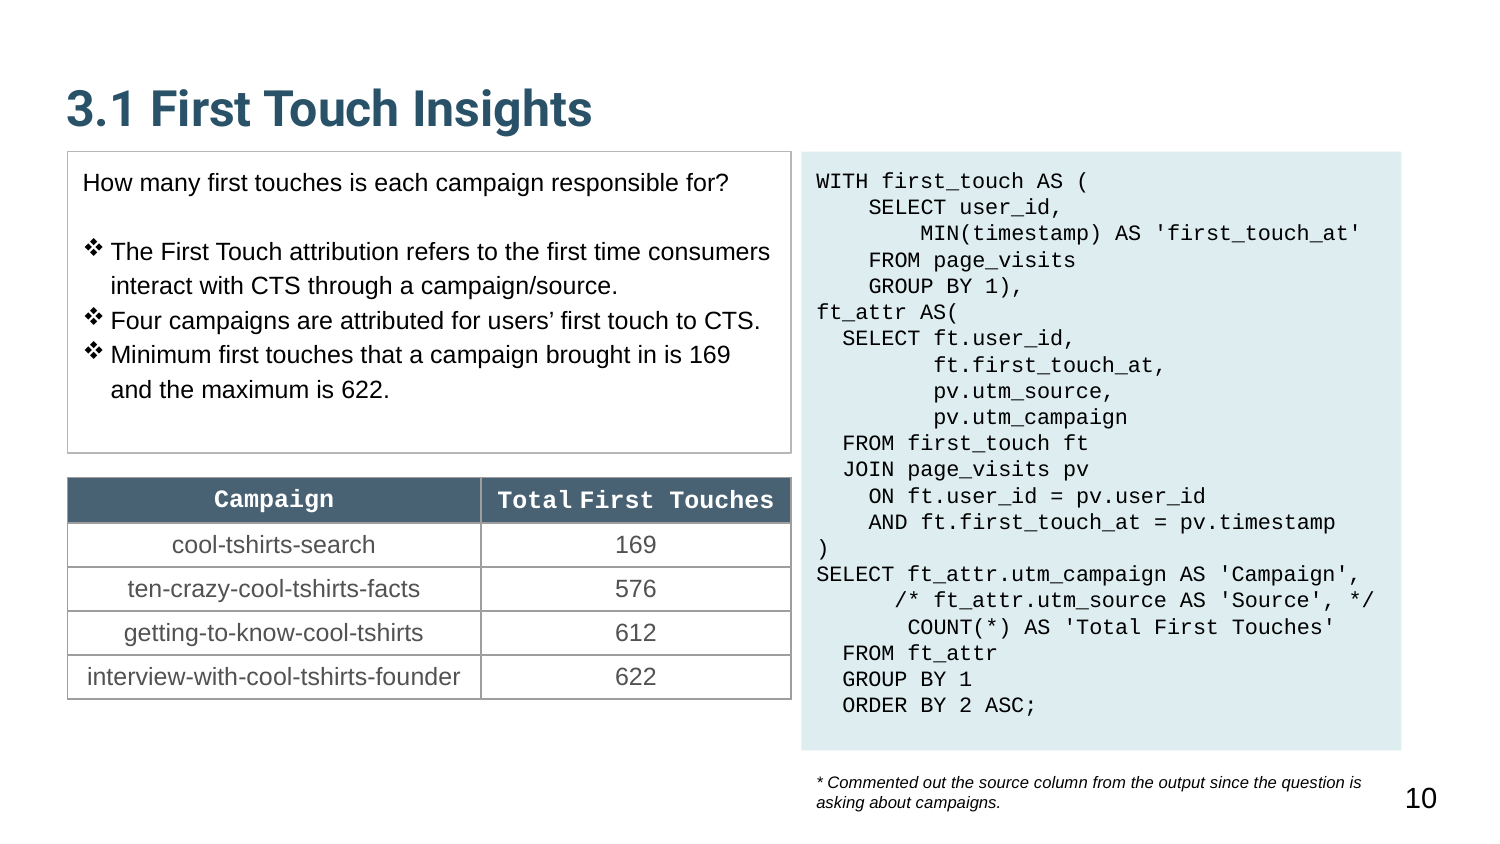

3.1 First Touch Insights
How many first touches is each campaign responsible for?

The First Touch attribution refers to the first time consumers interact with CTS through a campaign/source.
Four campaigns are attributed for users’ first touch to CTS.
Minimum first touches that a campaign brought in is 169 and the maximum is 622.

WITH first_touch AS (
    SELECT user_id,
        MIN(timestamp) AS 'first_touch_at'
    FROM page_visits
    GROUP BY 1),
ft_attr AS(
  SELECT ft.user_id,
         ft.first_touch_at,
         pv.utm_source,
         pv.utm_campaign
  FROM first_touch ft
  JOIN page_visits pv
    ON ft.user_id = pv.user_id
    AND ft.first_touch_at = pv.timestamp
)
SELECT ft_attr.utm_campaign AS 'Campaign',
      /* ft_attr.utm_source AS 'Source', */
       COUNT(*) AS 'Total First Touches'
  FROM ft_attr
  GROUP BY 1
  ORDER BY 2 ASC;
| Campaign | Total First Touches |
| --- | --- |
| cool-tshirts-search | 169 |
| ten-crazy-cool-tshirts-facts | 576 |
| getting-to-know-cool-tshirts | 612 |
| interview-with-cool-tshirts-founder | 622 |
* Commented out the source column from the output since the question is asking about campaigns.
10